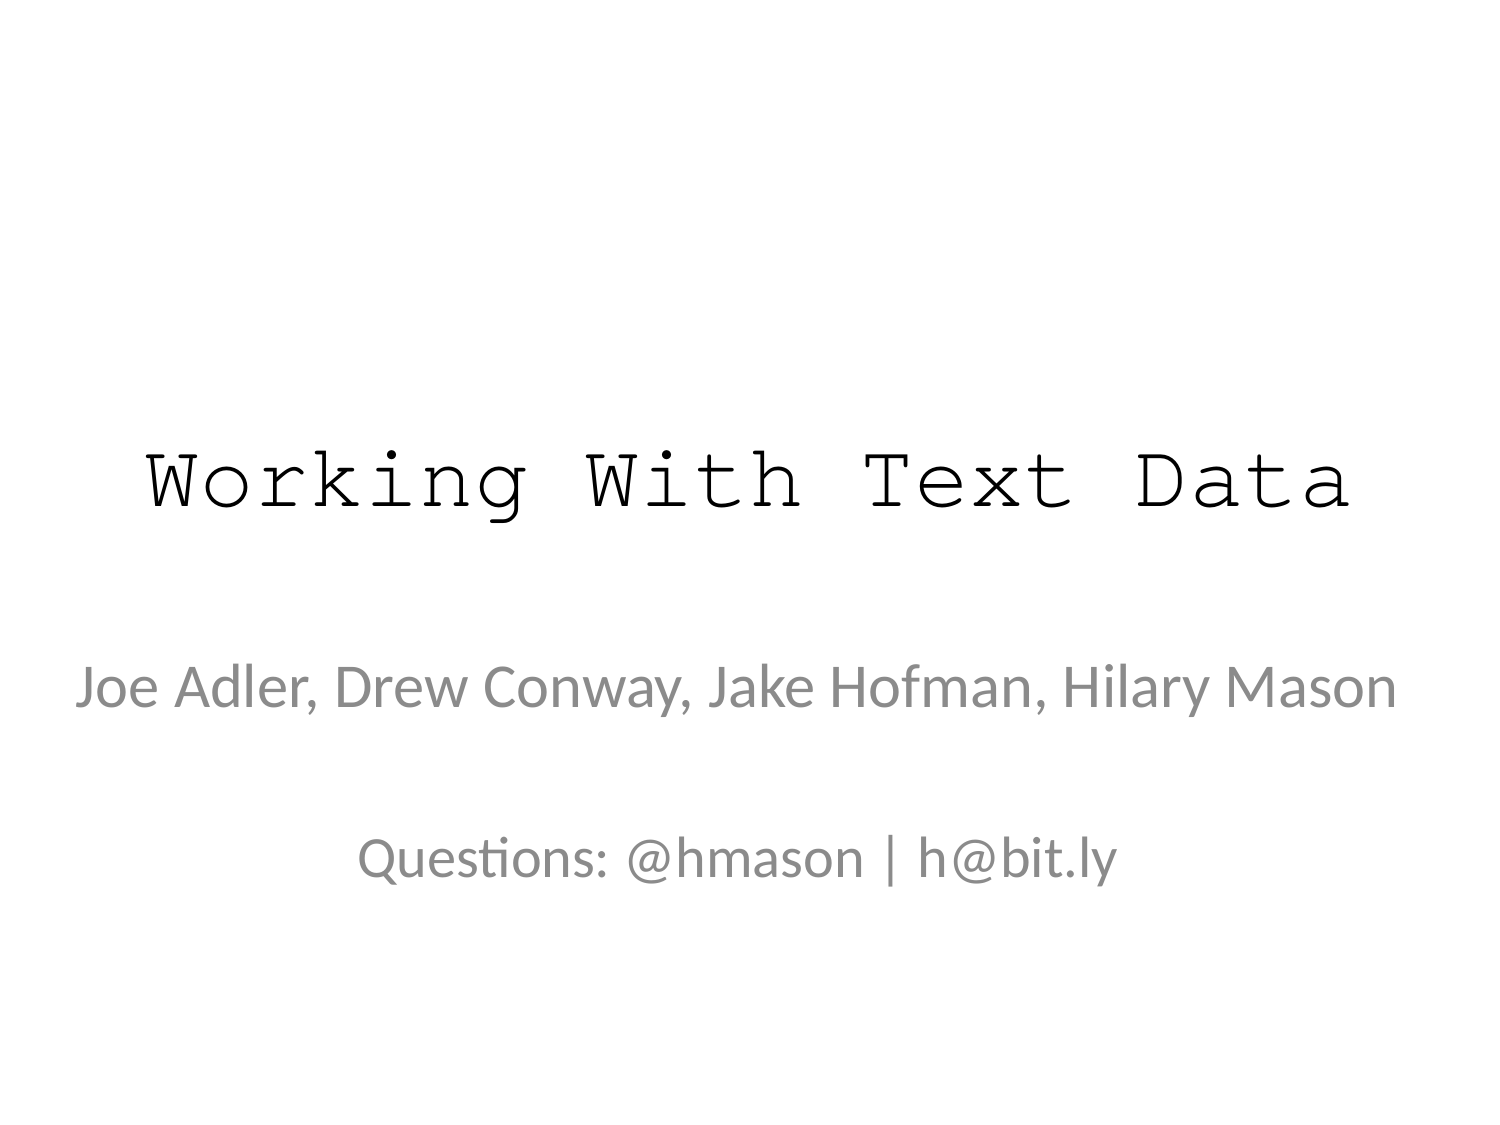

# Working With Text Data
Joe Adler, Drew Conway, Jake Hofman, Hilary Mason

Questions: @hmason | h@bit.ly